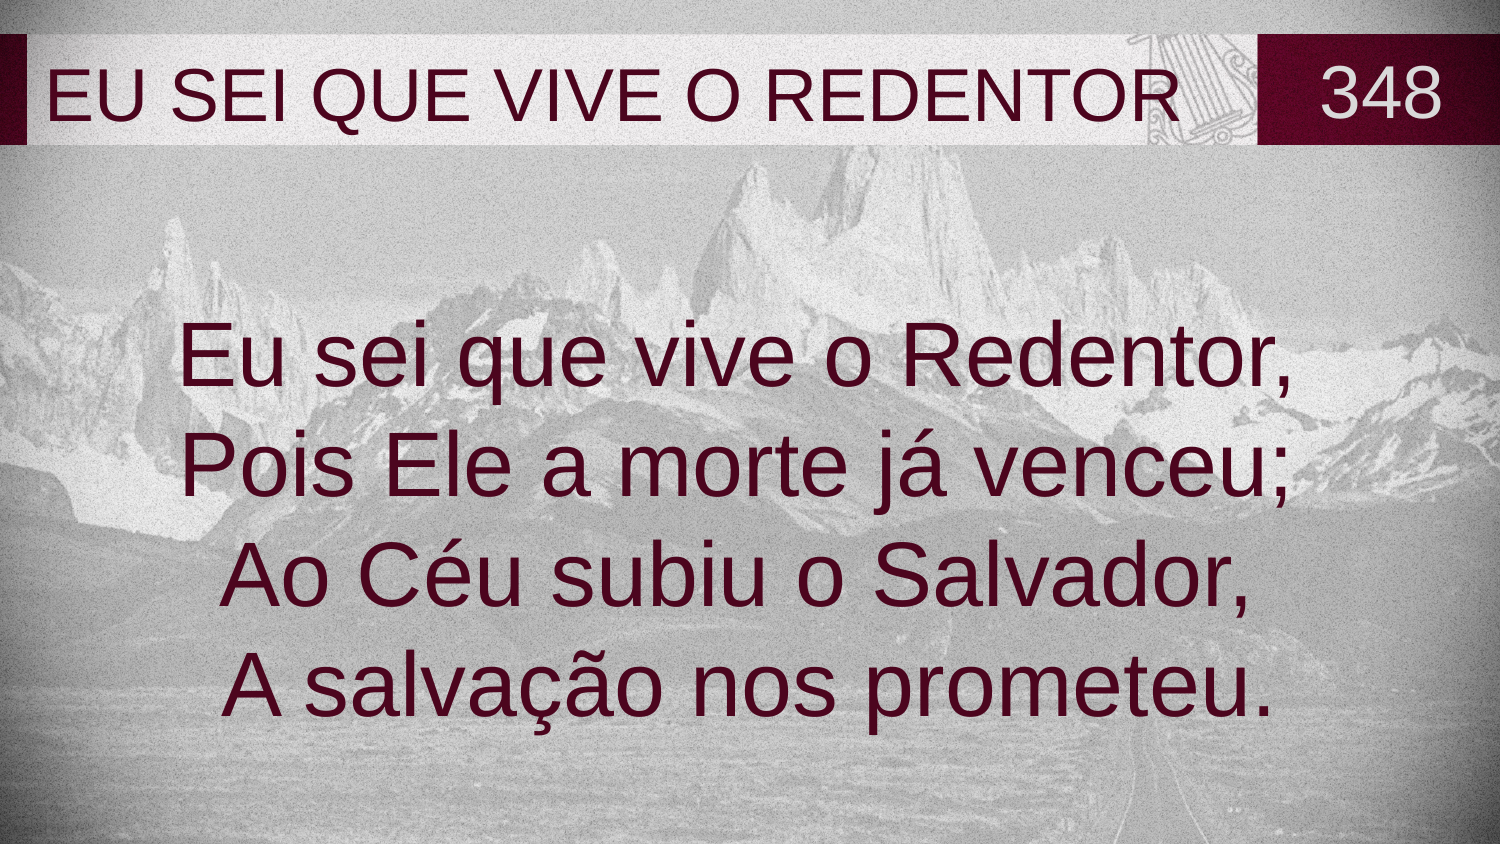

# EU SEI QUE VIVE O REDENTOR
348
Eu sei que vive o Redentor,
Pois Ele a morte já venceu;
Ao Céu subiu o Salvador,
A salvação nos prometeu.